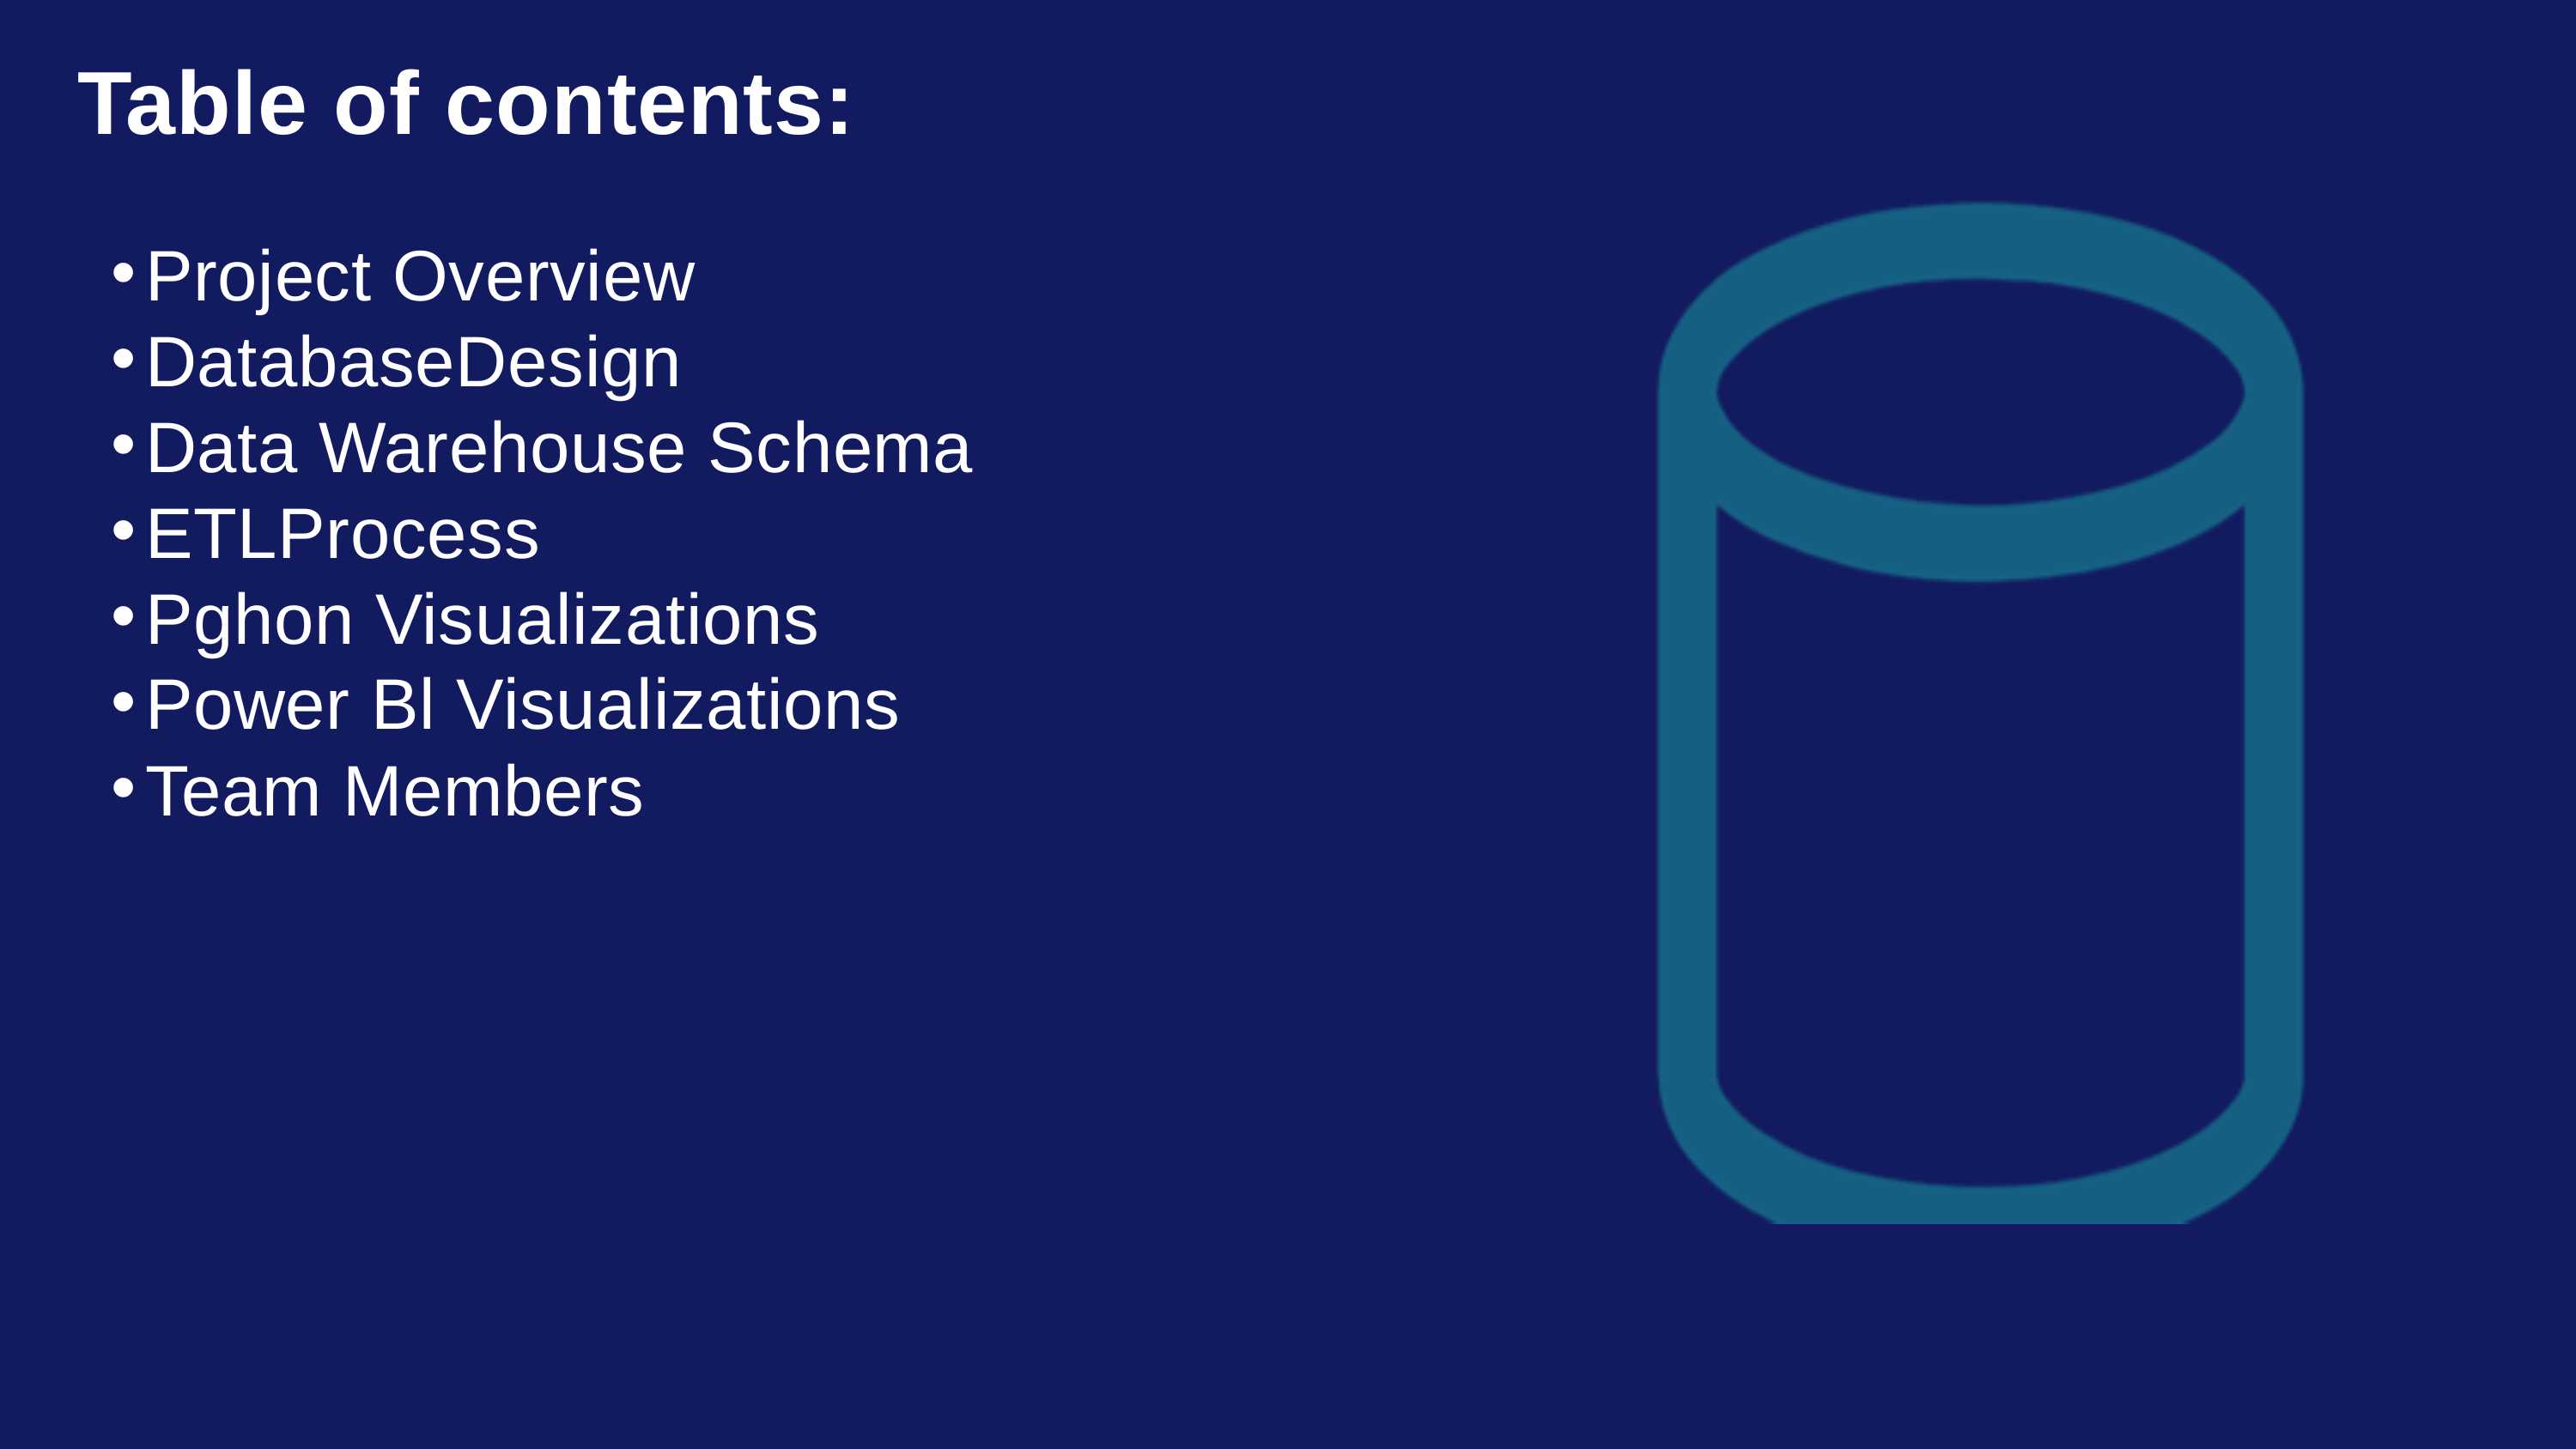

Table of contents:

Project Overview
DatabaseDesign
Data Warehouse Schema
ETLProcess
Pghon Visualizations
Power Bl Visualizations
Team Members